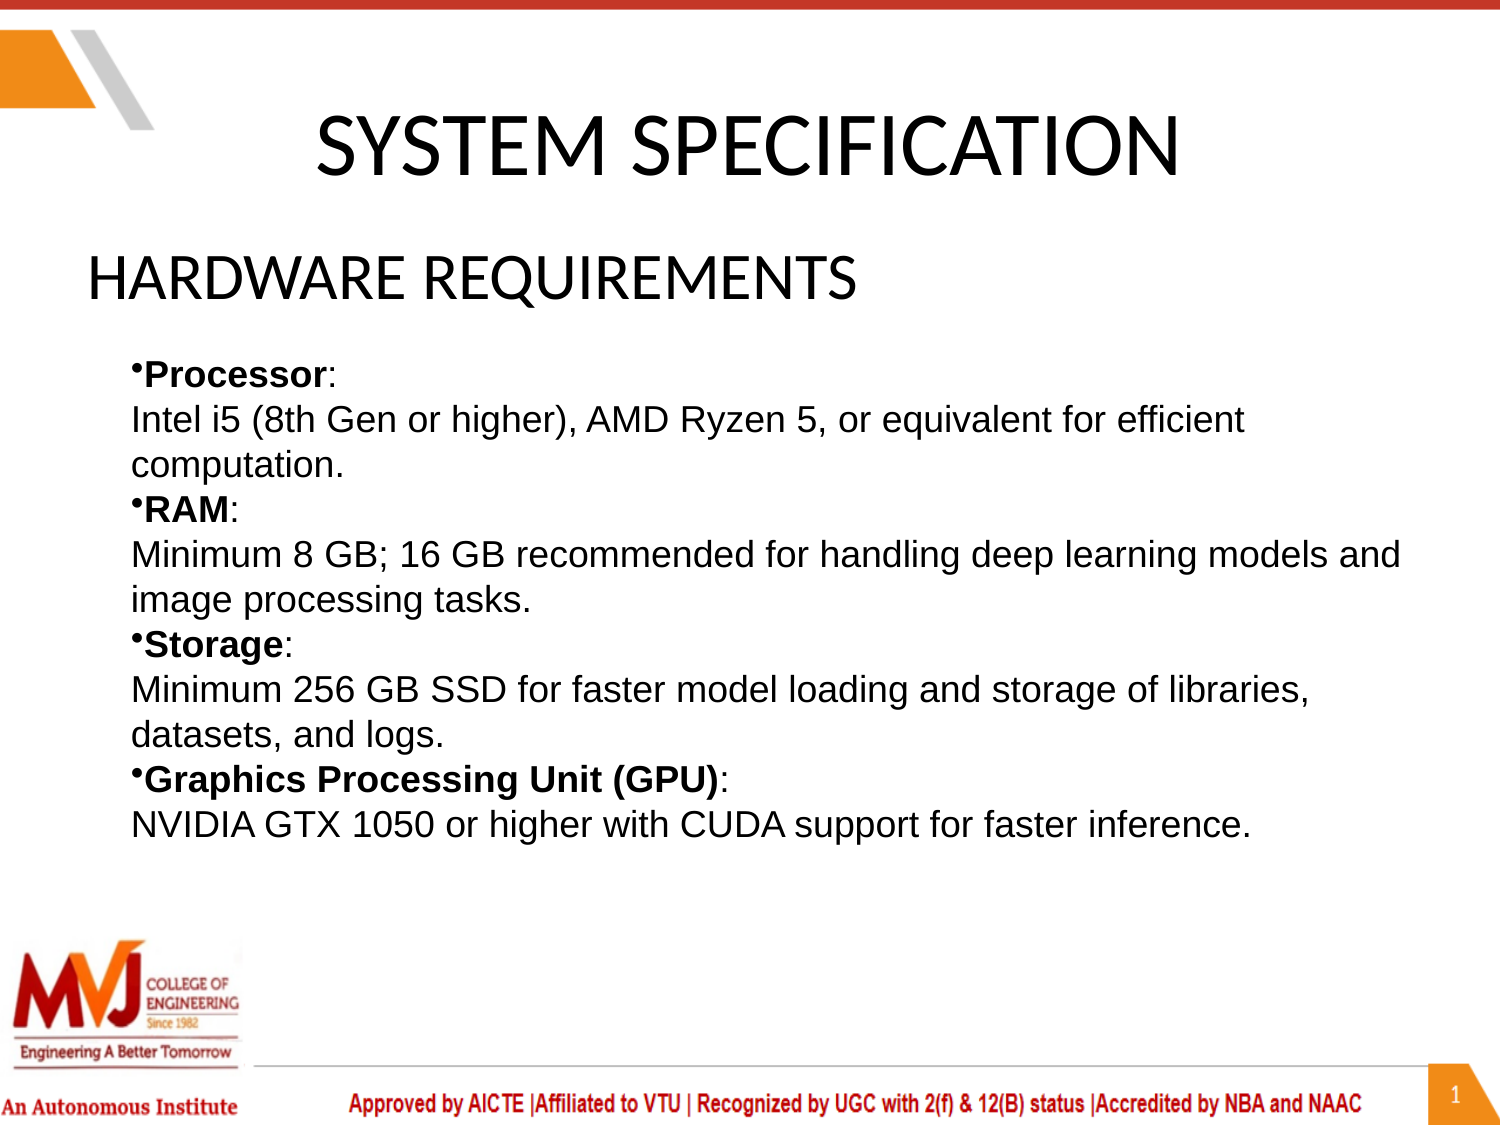

# SYSTEM SPECIFICATION
HARDWARE REQUIREMENTS

Processor:
Intel i5 (8th Gen or higher), AMD Ryzen 5, or equivalent for efficient computation.
RAM:
Minimum 8 GB; 16 GB recommended for handling deep learning models and image processing tasks.
Storage:
Minimum 256 GB SSD for faster model loading and storage of libraries, datasets, and logs.
Graphics Processing Unit (GPU):
NVIDIA GTX 1050 or higher with CUDA support for faster inference.